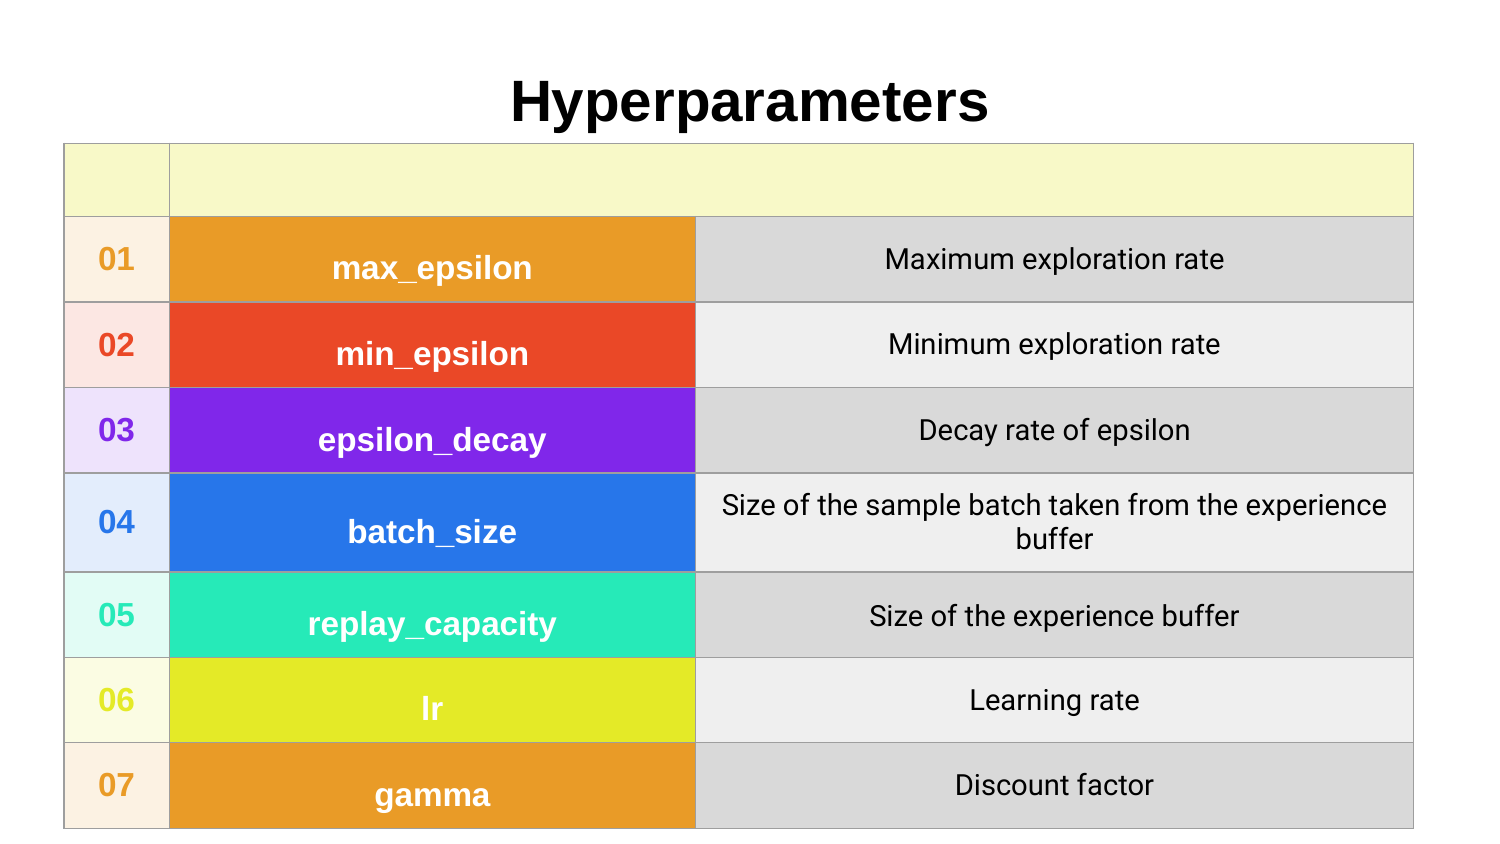

# Hyperparameters
|  |  |  |
| --- | --- | --- |
| 01 | max\_epsilon | Maximum exploration rate |
| 02 | min\_epsilon | Minimum exploration rate |
| 03 | epsilon\_decay | Decay rate of epsilon |
| 04 | batch\_size | Size of the sample batch taken from the experience buffer |
| 05 | replay\_capacity | Size of the experience buffer |
| 06 | lr | Learning rate |
| 07 | gamma | Discount factor |